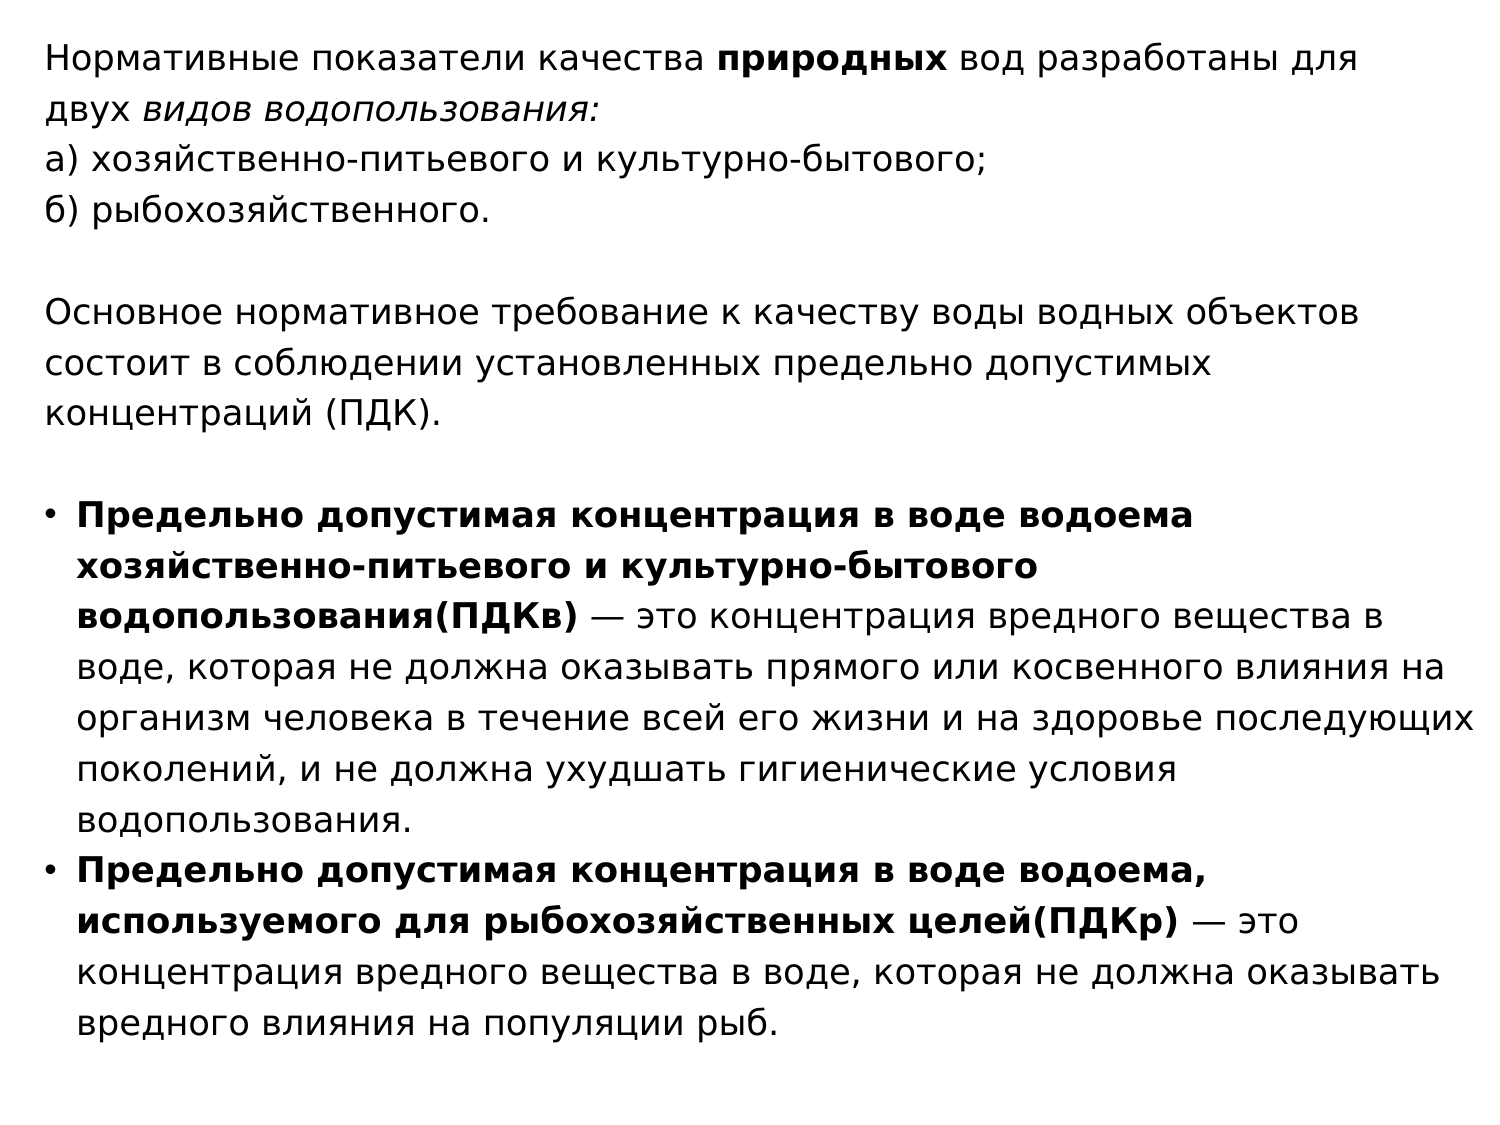

Нормативные показатели качества природных вод разработаны для двух видов водопользования:
а) хозяйственно-питьевого и культурно-бытового;
б) рыбохозяйственного.

Основное нормативное требование к качеству воды водных объектов состоит в соблюдении установленных предельно допустимых концентраций (ПДК).

Предельно допустимая концентрация в воде водоема хозяйственно-питьевого и культурно-бытового водопользования(ПДКв) — это концентрация вредного вещества в воде, которая не должна оказывать прямого или косвенного влияния на организм человека в течение всей его жизни и на здоровье последующих поколений, и не должна ухудшать гигиенические условия водопользования.
Предельно допустимая концентрация в воде водоема, используемого для рыбохозяйственных целей(ПДКр) — это концентрация вредного вещества в воде, которая не должна оказывать вредного влияния на популяции рыб.